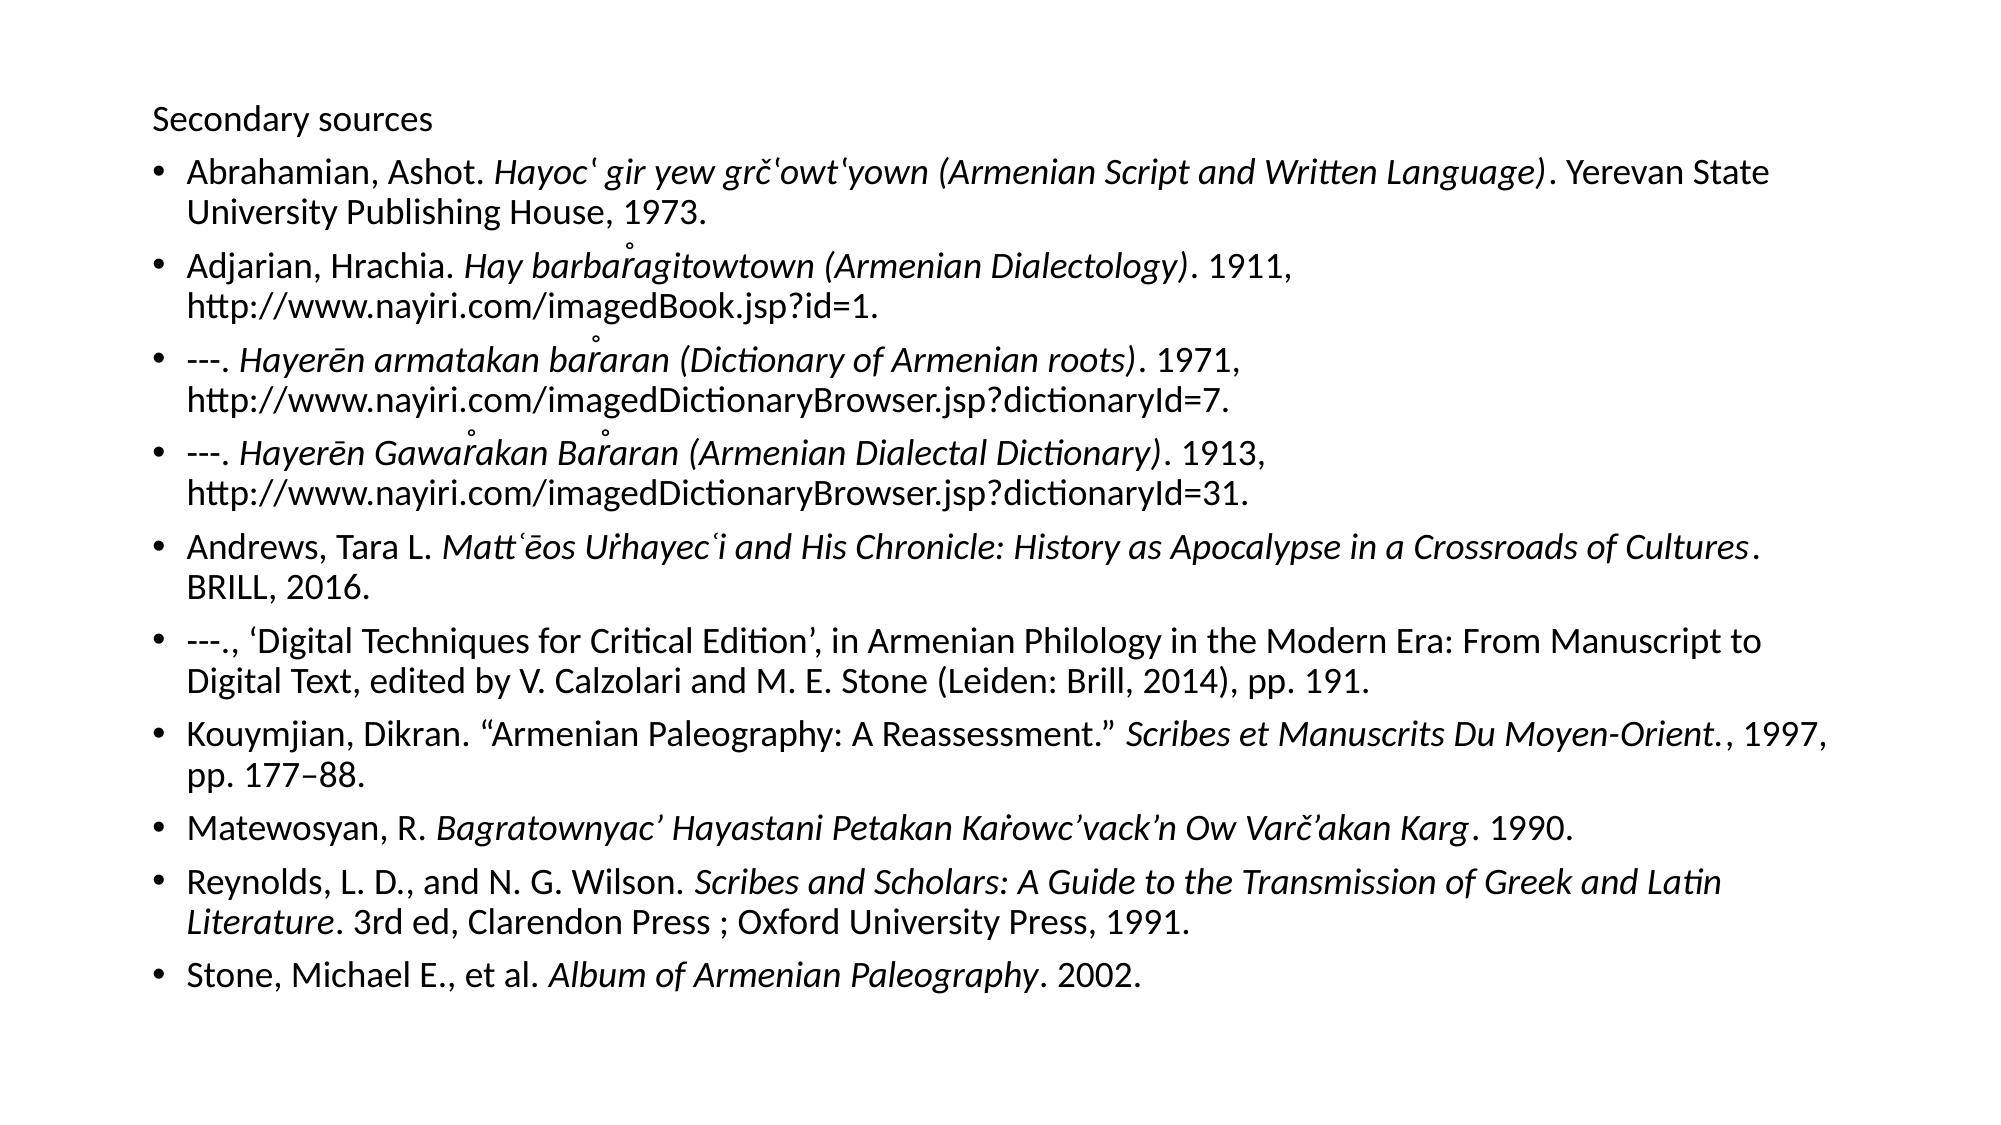

Secondary sources
Abrahamian, Ashot. Hayoc‛ gir yew grč‛owt‛yown (Armenian Script and Written Language). Yerevan State University Publishing House, 1973.
Adjarian, Hrachia. Hay barbar̊agitowtown (Armenian Dialectology). 1911, http://www.nayiri.com/imagedBook.jsp?id=1.
---. Hayerēn armatakan bar̊aran (Dictionary of Armenian roots). 1971, http://www.nayiri.com/imagedDictionaryBrowser.jsp?dictionaryId=7.
---. Hayerēn Gawar̊akan Bar̊aran (Armenian Dialectal Dictionary). 1913, http://www.nayiri.com/imagedDictionaryBrowser.jsp?dictionaryId=31.
Andrews, Tara L. Mattʿēos Uṙhayecʿi and His Chronicle: History as Apocalypse in a Crossroads of Cultures. BRILL, 2016.
---., ‘Digital Techniques for Critical Edition’, in Armenian Philology in the Modern Era: From Manuscript to Digital Text, edited by V. Calzolari and M. E. Stone (Leiden: Brill, 2014), pp. 191.
Kouymjian, Dikran. “Armenian Paleography: A Reassessment.” Scribes et Manuscrits Du Moyen-Orient., 1997, pp. 177–88.
Matewosyan, R. Bagratownyac’ Hayastani Petakan Kaṙowc’vack’n Ow Varč’akan Karg. 1990.
Reynolds, L. D., and N. G. Wilson. Scribes and Scholars: A Guide to the Transmission of Greek and Latin Literature. 3rd ed, Clarendon Press ; Oxford University Press, 1991.
Stone, Michael E., et al. Album of Armenian Paleography. 2002.